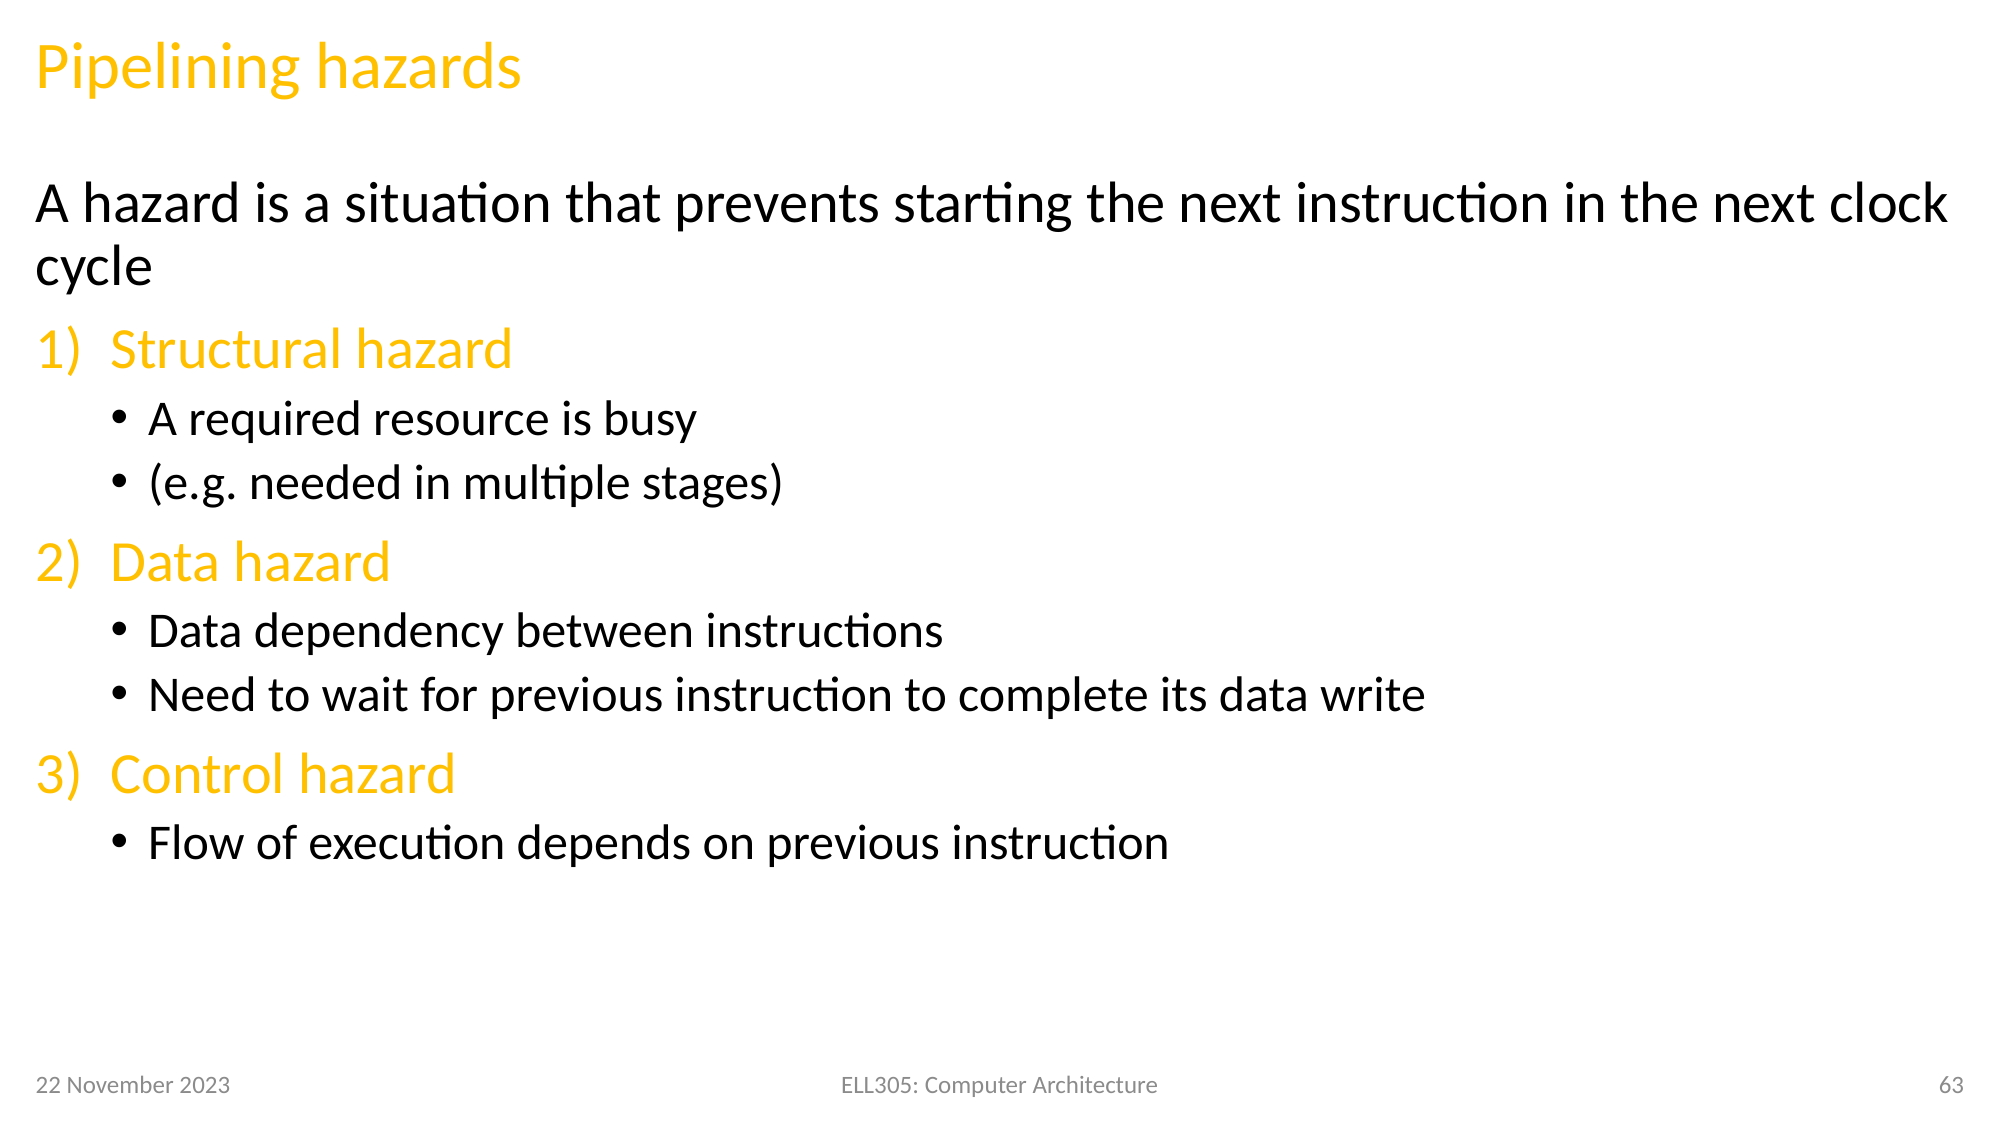

# Pipelining hazards
A hazard is a situation that prevents starting the next instruction in the next clock cycle
Structural hazard
A required resource is busy
(e.g. needed in multiple stages)
Data hazard
Data dependency between instructions
Need to wait for previous instruction to complete its data write
Control hazard
Flow of execution depends on previous instruction
22 November 2023
ELL305: Computer Architecture
63